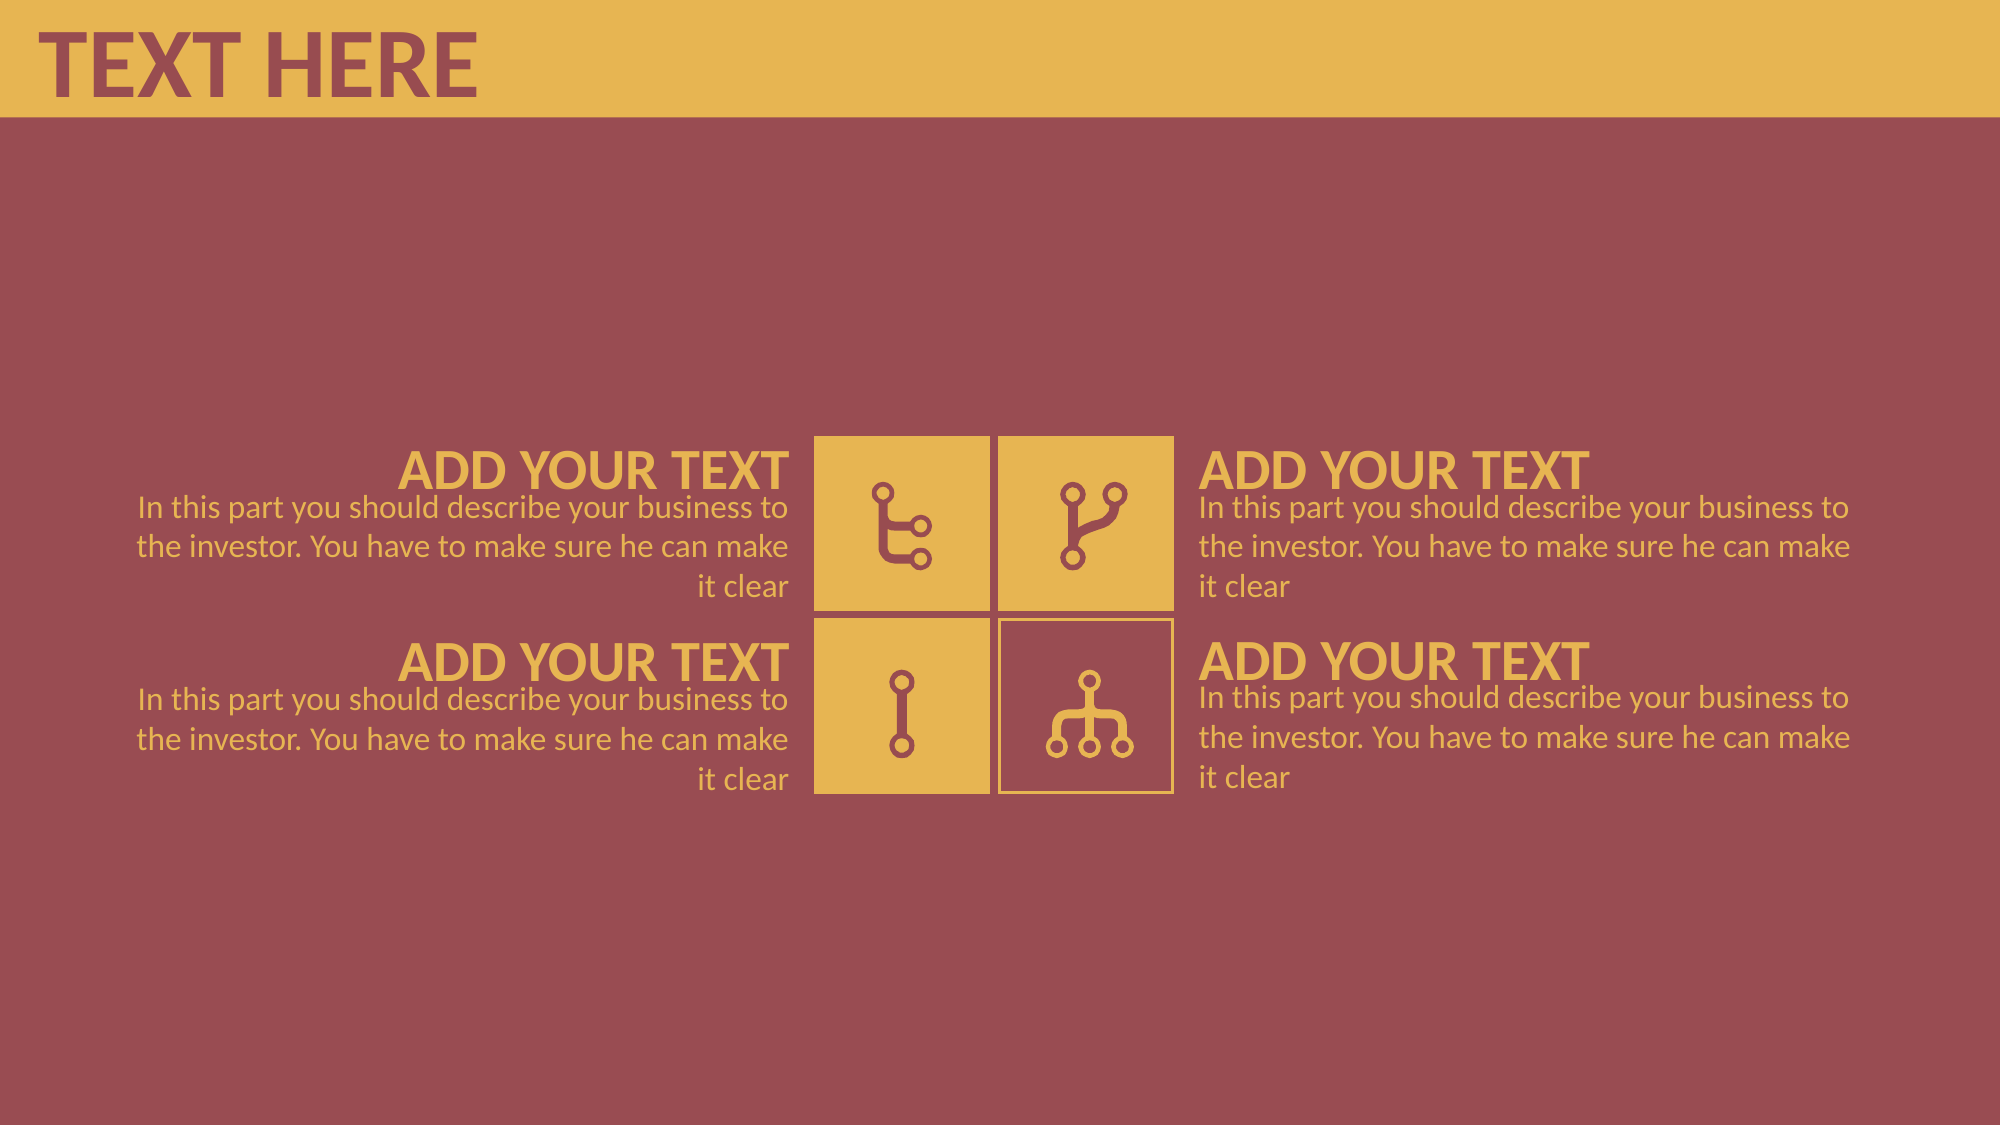

TEXT HERE

ADD YOUR TEXT
In this part you should describe your business to the investor. You have to make sure he can make it clear
ADD YOUR TEXT
In this part you should describe your business to the investor. You have to make sure he can make it clear

ADD YOUR TEXT
In this part you should describe your business to the investor. You have to make sure he can make it clear
ADD YOUR TEXT
In this part you should describe your business to the investor. You have to make sure he can make it clear